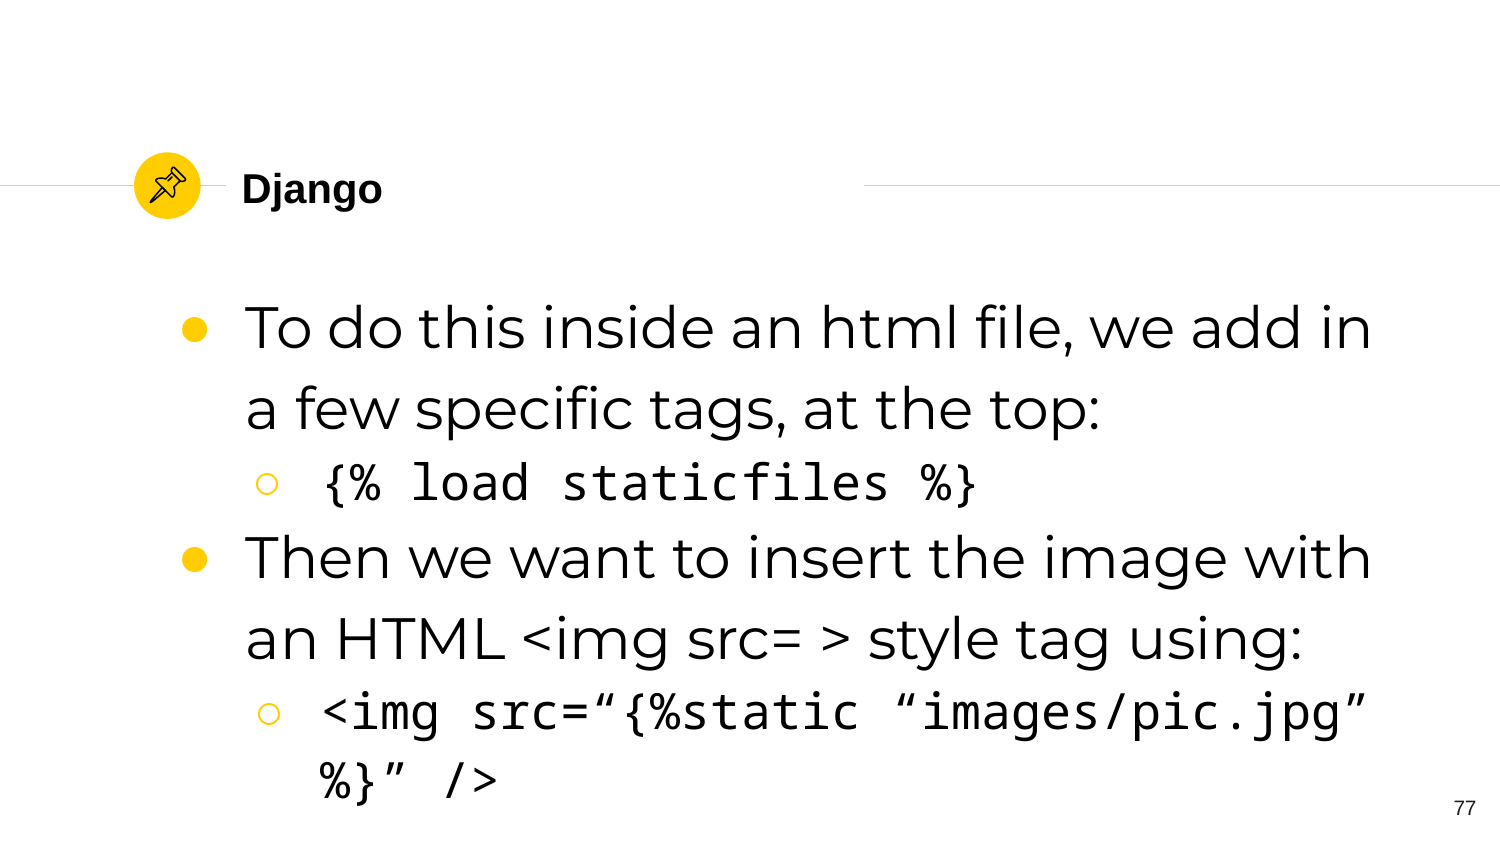

# Django

To do this inside an html file, we add in a few specific tags, at the top:
{% load staticfiles %}
Then we want to insert the image with an HTML <img src= > style tag using:
<img src=“{%static “images/pic.jpg” %}” />
77